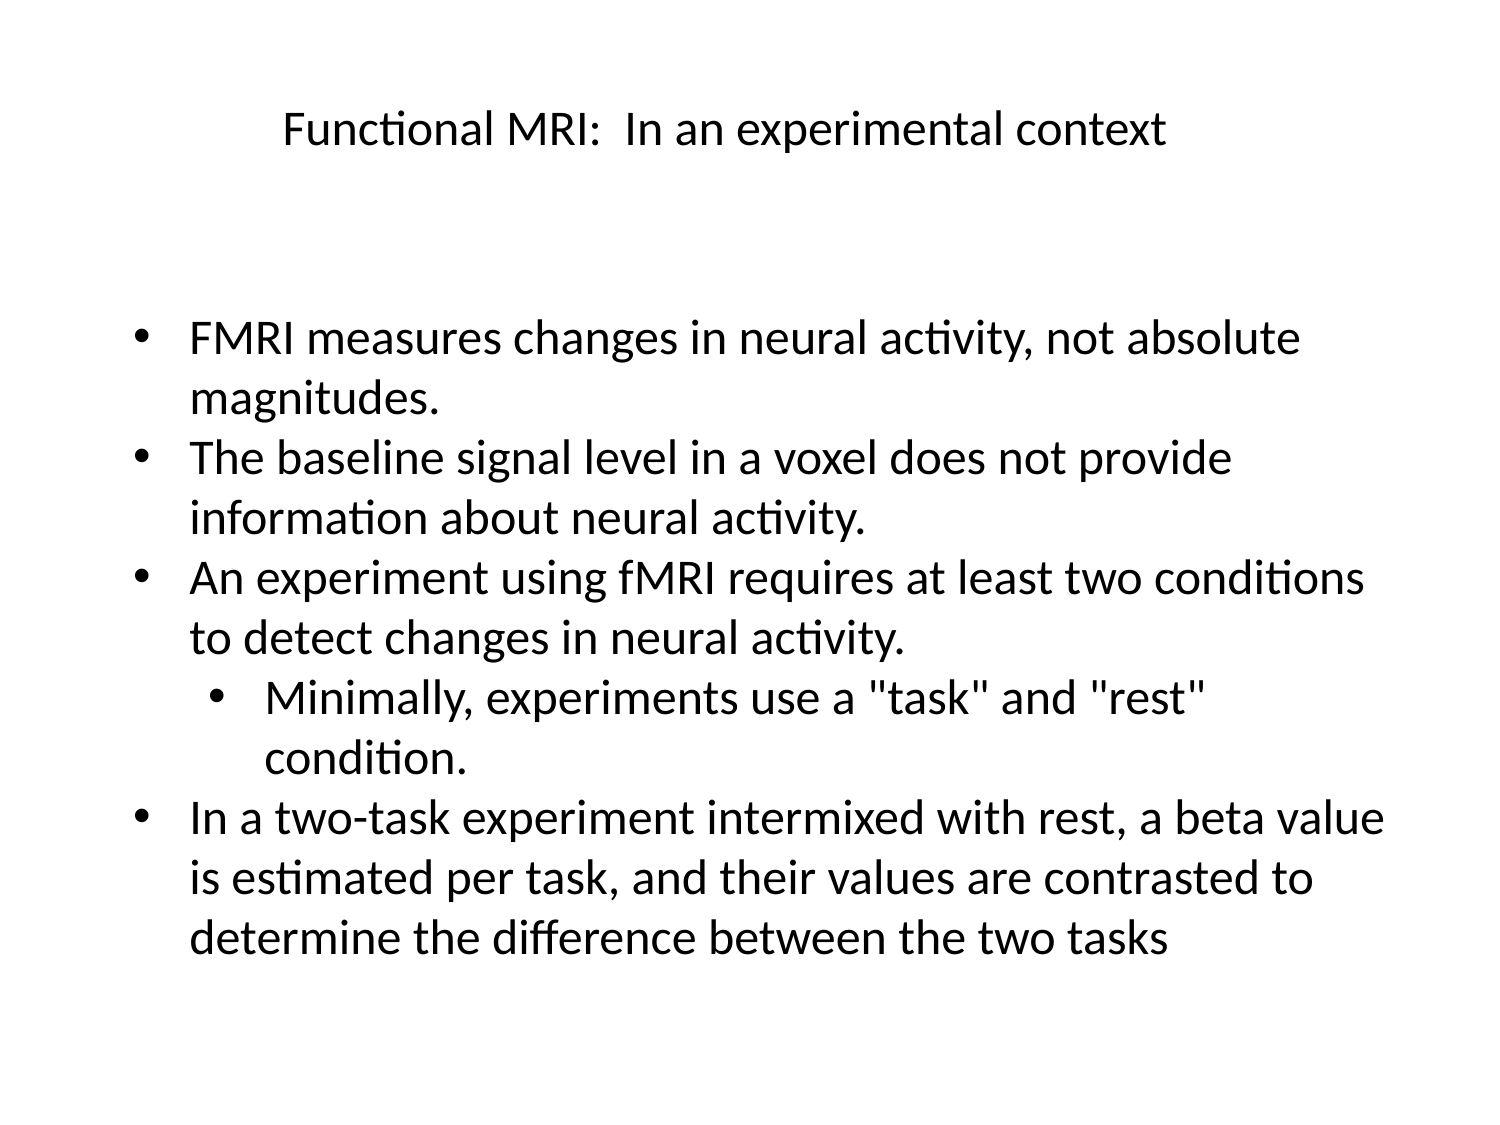

Functional MRI:  In an experimental context
FMRI measures changes in neural activity, not absolute magnitudes.
The baseline signal level in a voxel does not provide information about neural activity.
An experiment using fMRI requires at least two conditions to detect changes in neural activity.
Minimally, experiments use a "task" and "rest" condition.
In a two-task experiment intermixed with rest, a beta value is estimated per task, and their values are contrasted to determine the difference between the two tasks
Adapted  from Bob Cox’s “Data Analysis Philosophy” for fMRI